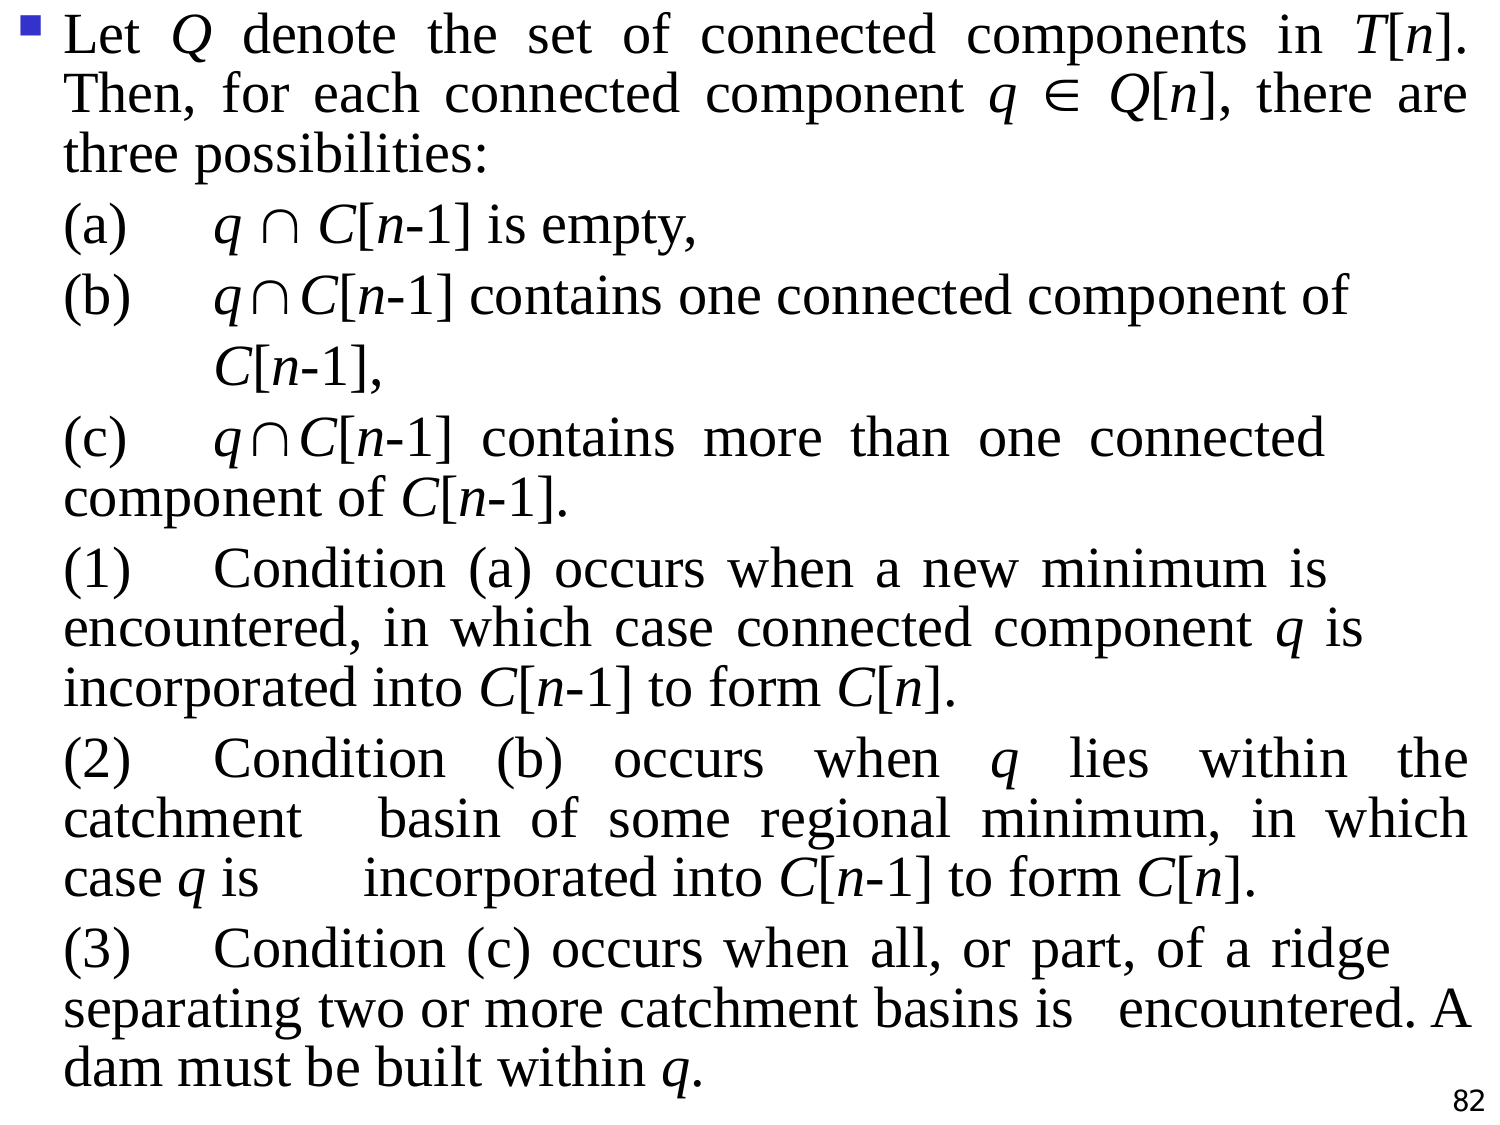

Let Q denote the set of connected components in T[n]. Then, for each connected component q ∈ Q[n], there are three possibilities:
	(a)	q ∩ C[n-1] is empty,
	(b)	q ∩ C[n-1] contains one connected component of
		C[n-1],
	(c)	q ∩ C[n-1]  contains  more  than  one  connected 	component of C[n-1].
	(1)	Condition (a) occurs when a new minimum is 	encountered, in which case connected component q is 	incorporated into C[n-1] to form C[n].
	(2)	Condition (b) occurs when q lies within the catchment 	basin of some regional minimum, in which case q is 	incorporated into C[n-1] to form C[n].
	(3)	Condition (c) occurs when all, or part, of a ridge 	separating two or more catchment basins is 	encountered. A dam must be built within q.
82
#